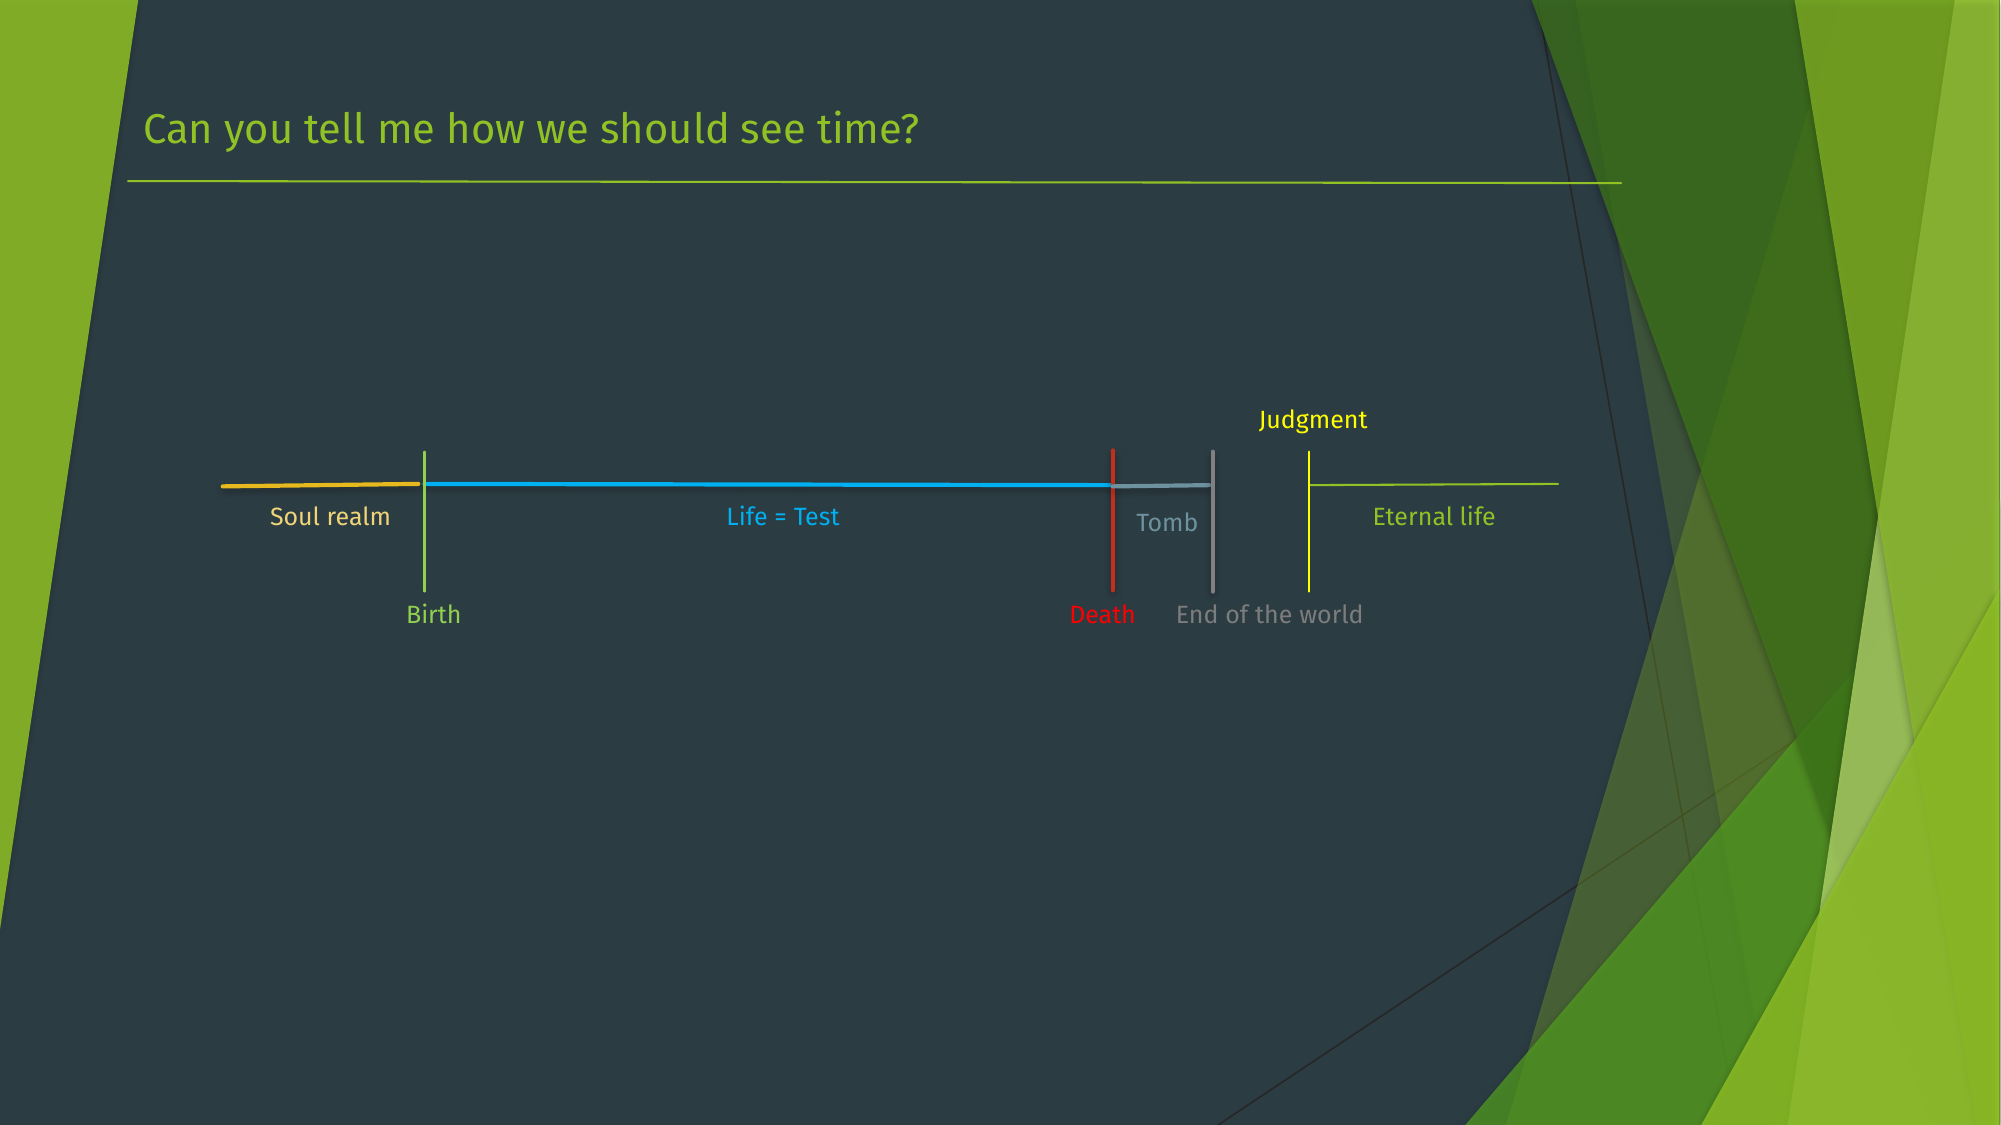

# Can you tell me how we should see time?
Judgment
Eternal life
Soul realm
Life = Test
Tomb
End of the world
Birth
Death